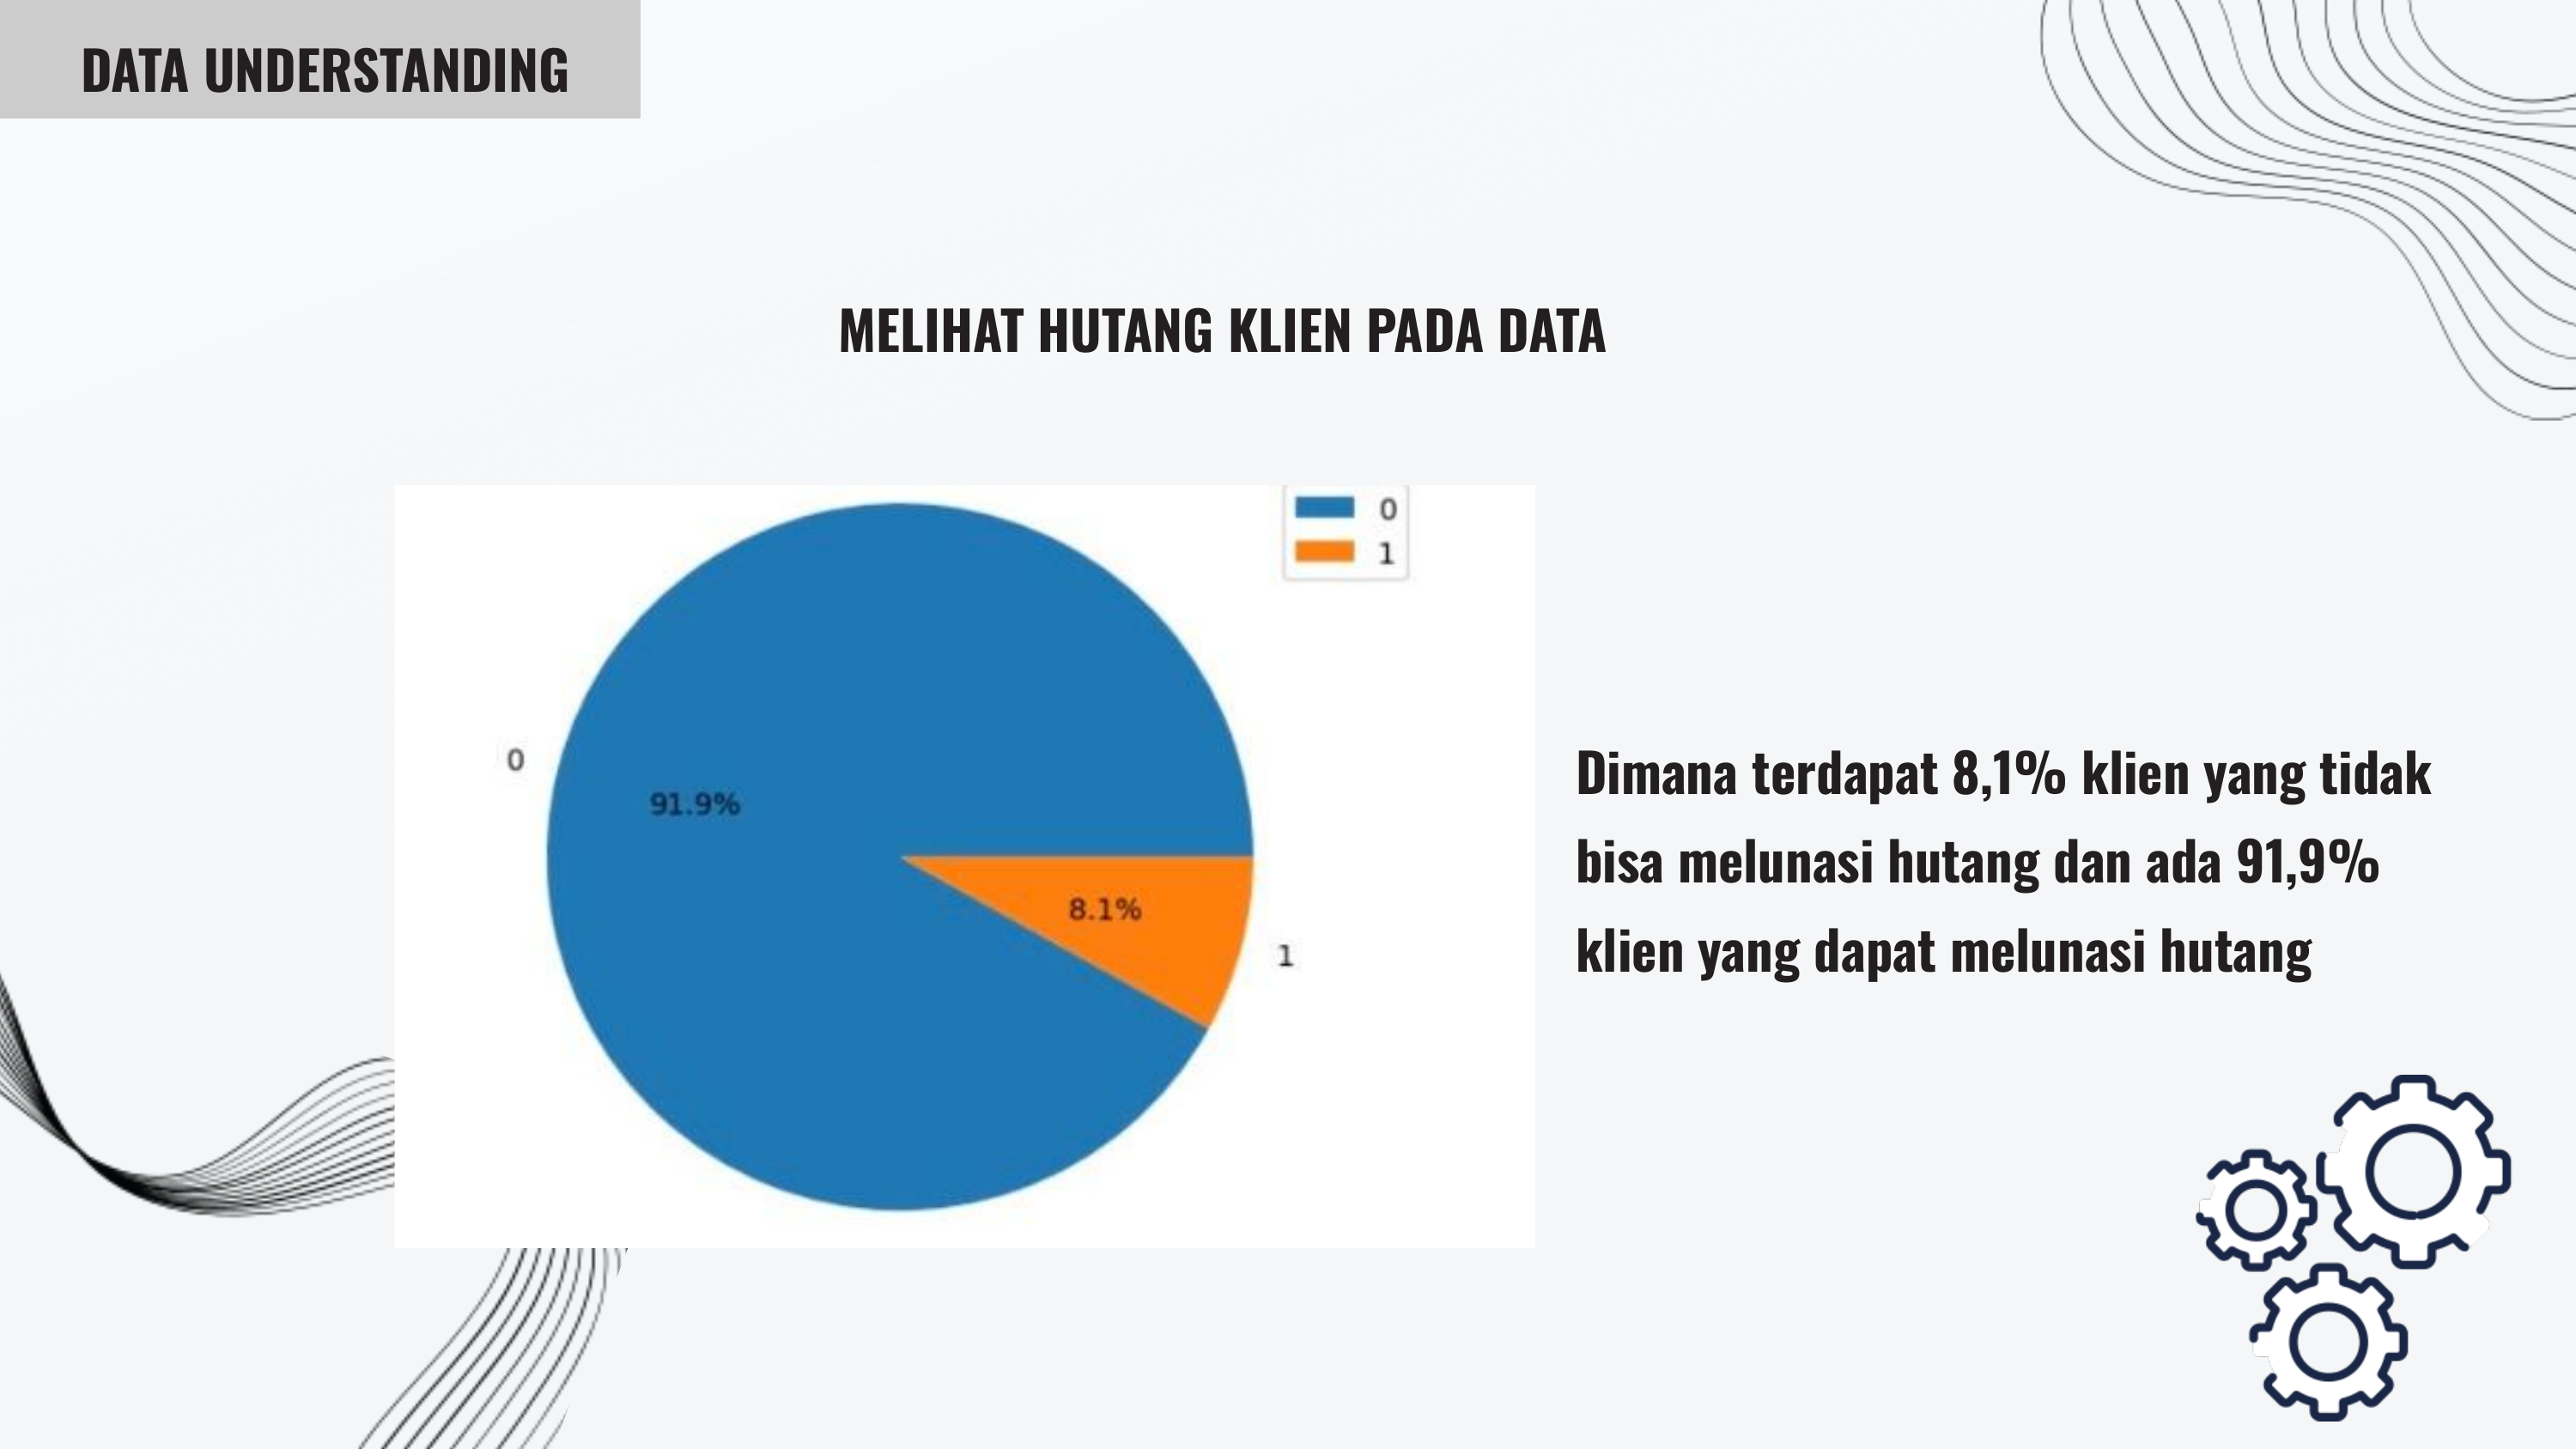

DATA UNDERSTANDING
MELIHAT HUTANG KLIEN PADA DATA

Dimana terdapat 8,1% klien yang tidak bisa melunasi hutang dan ada 91,9% klien yang dapat melunasi hutang